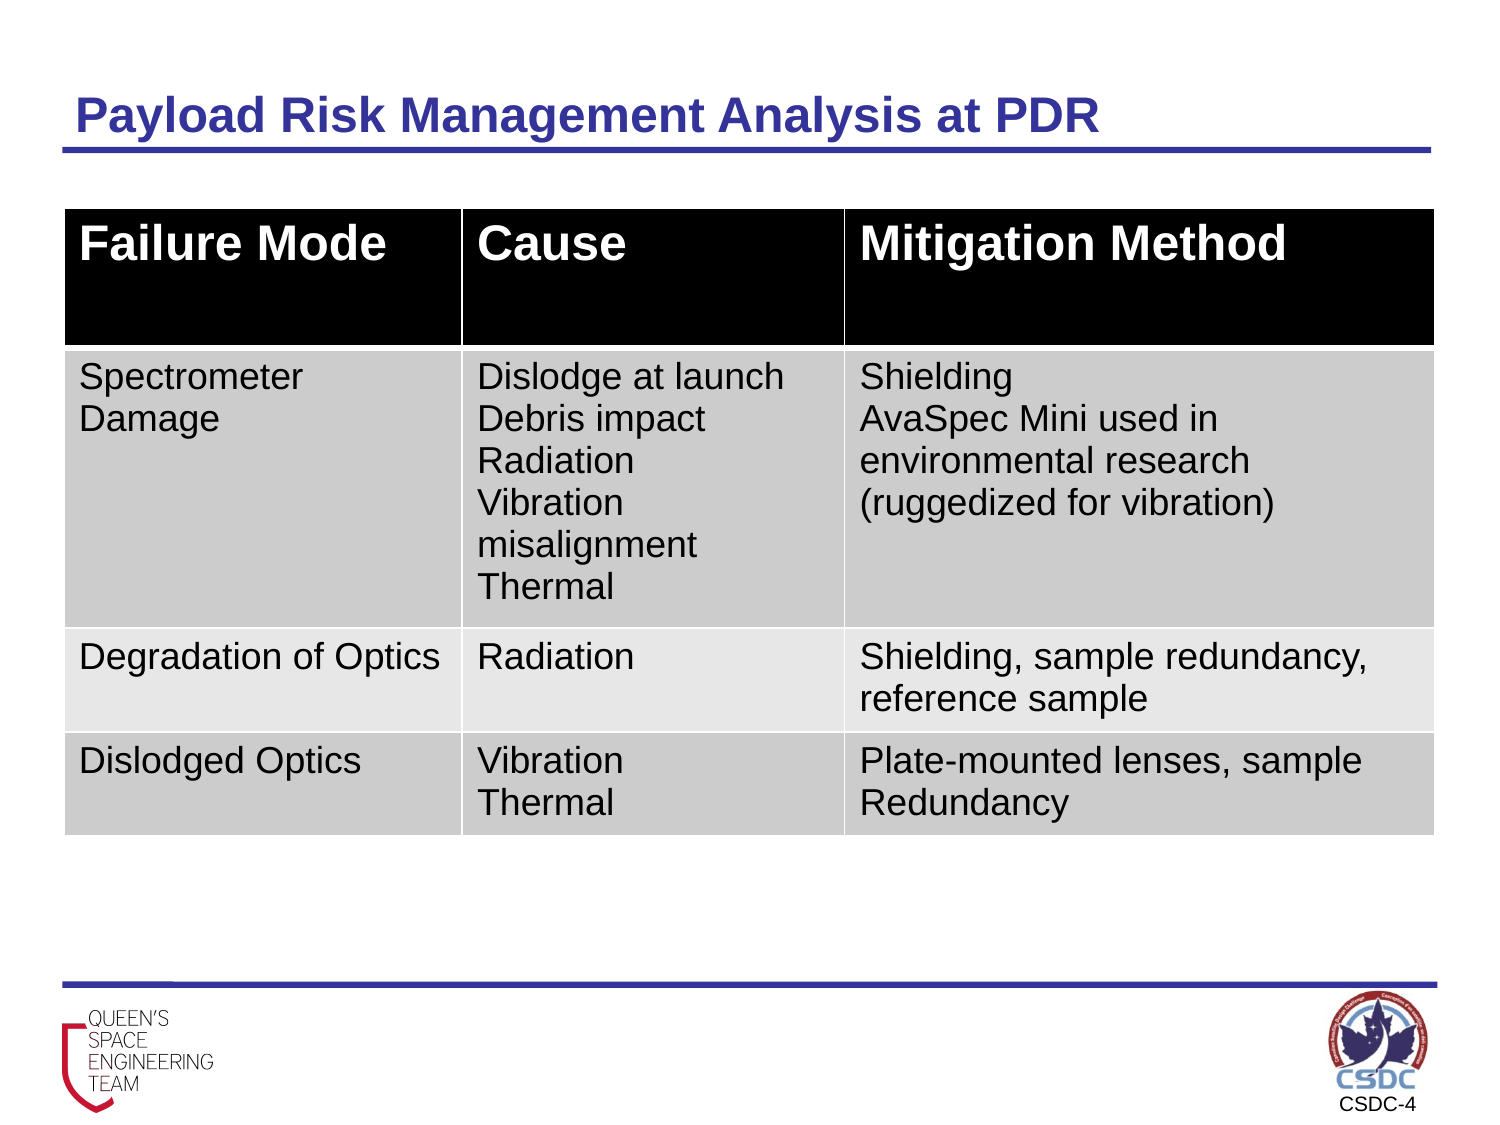

# Payload Risk Management Analysis at PDR
| Failure Mode | Cause | Mitigation Method |
| --- | --- | --- |
| Spectrometer Damage | Dislodge at launch Debris impact Radiation Vibration misalignment Thermal | Shielding AvaSpec Mini used in environmental research (ruggedized for vibration) |
| Degradation of Optics | Radiation | Shielding, sample redundancy, reference sample |
| Dislodged Optics | Vibration Thermal | Plate-mounted lenses, sample Redundancy |